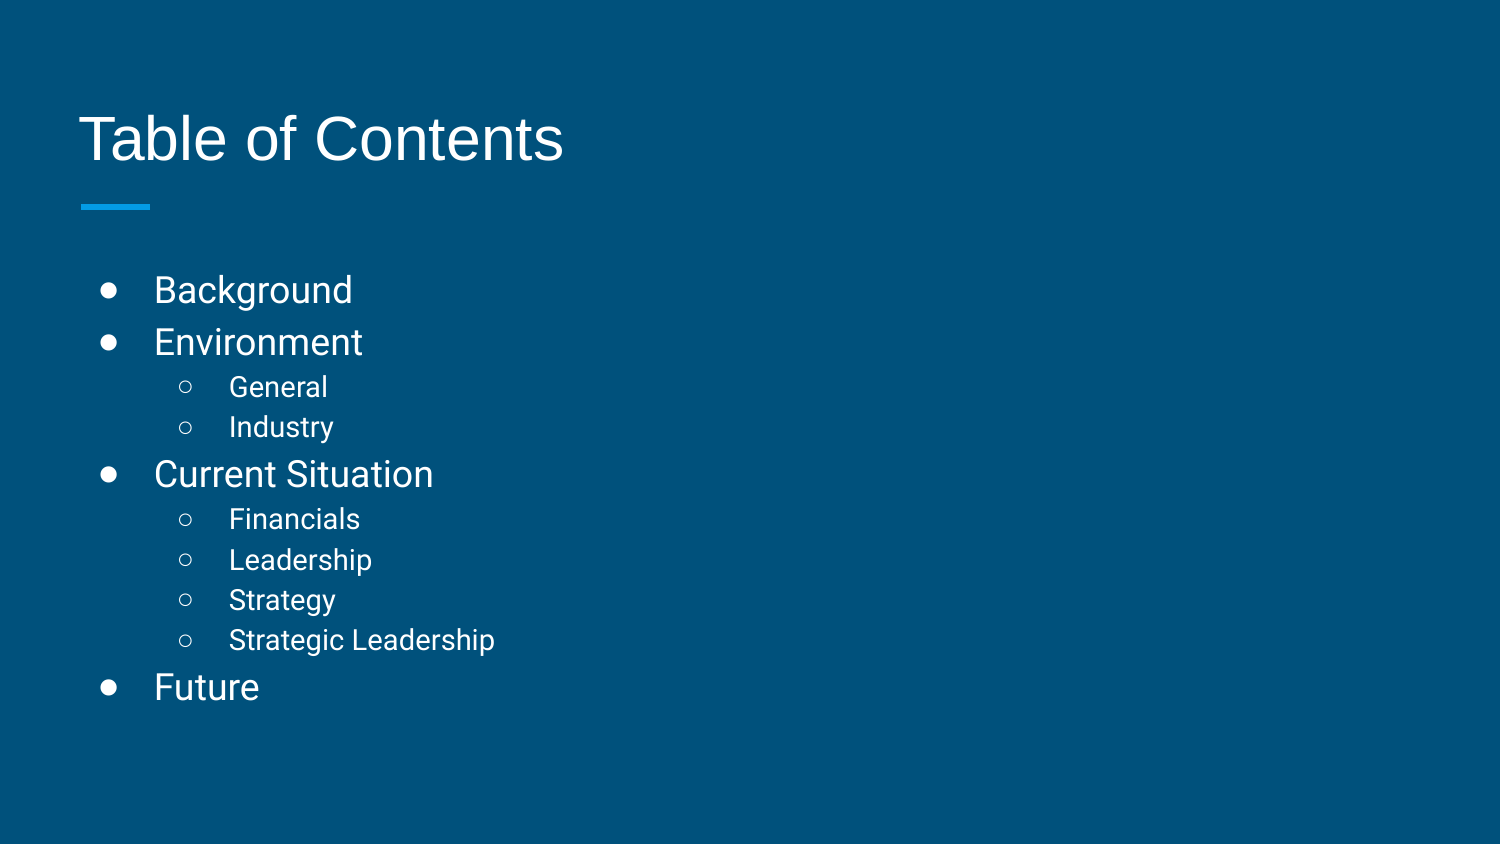

# Table of Contents
Background
Environment
General
Industry
Current Situation
Financials
Leadership
Strategy
Strategic Leadership
Future